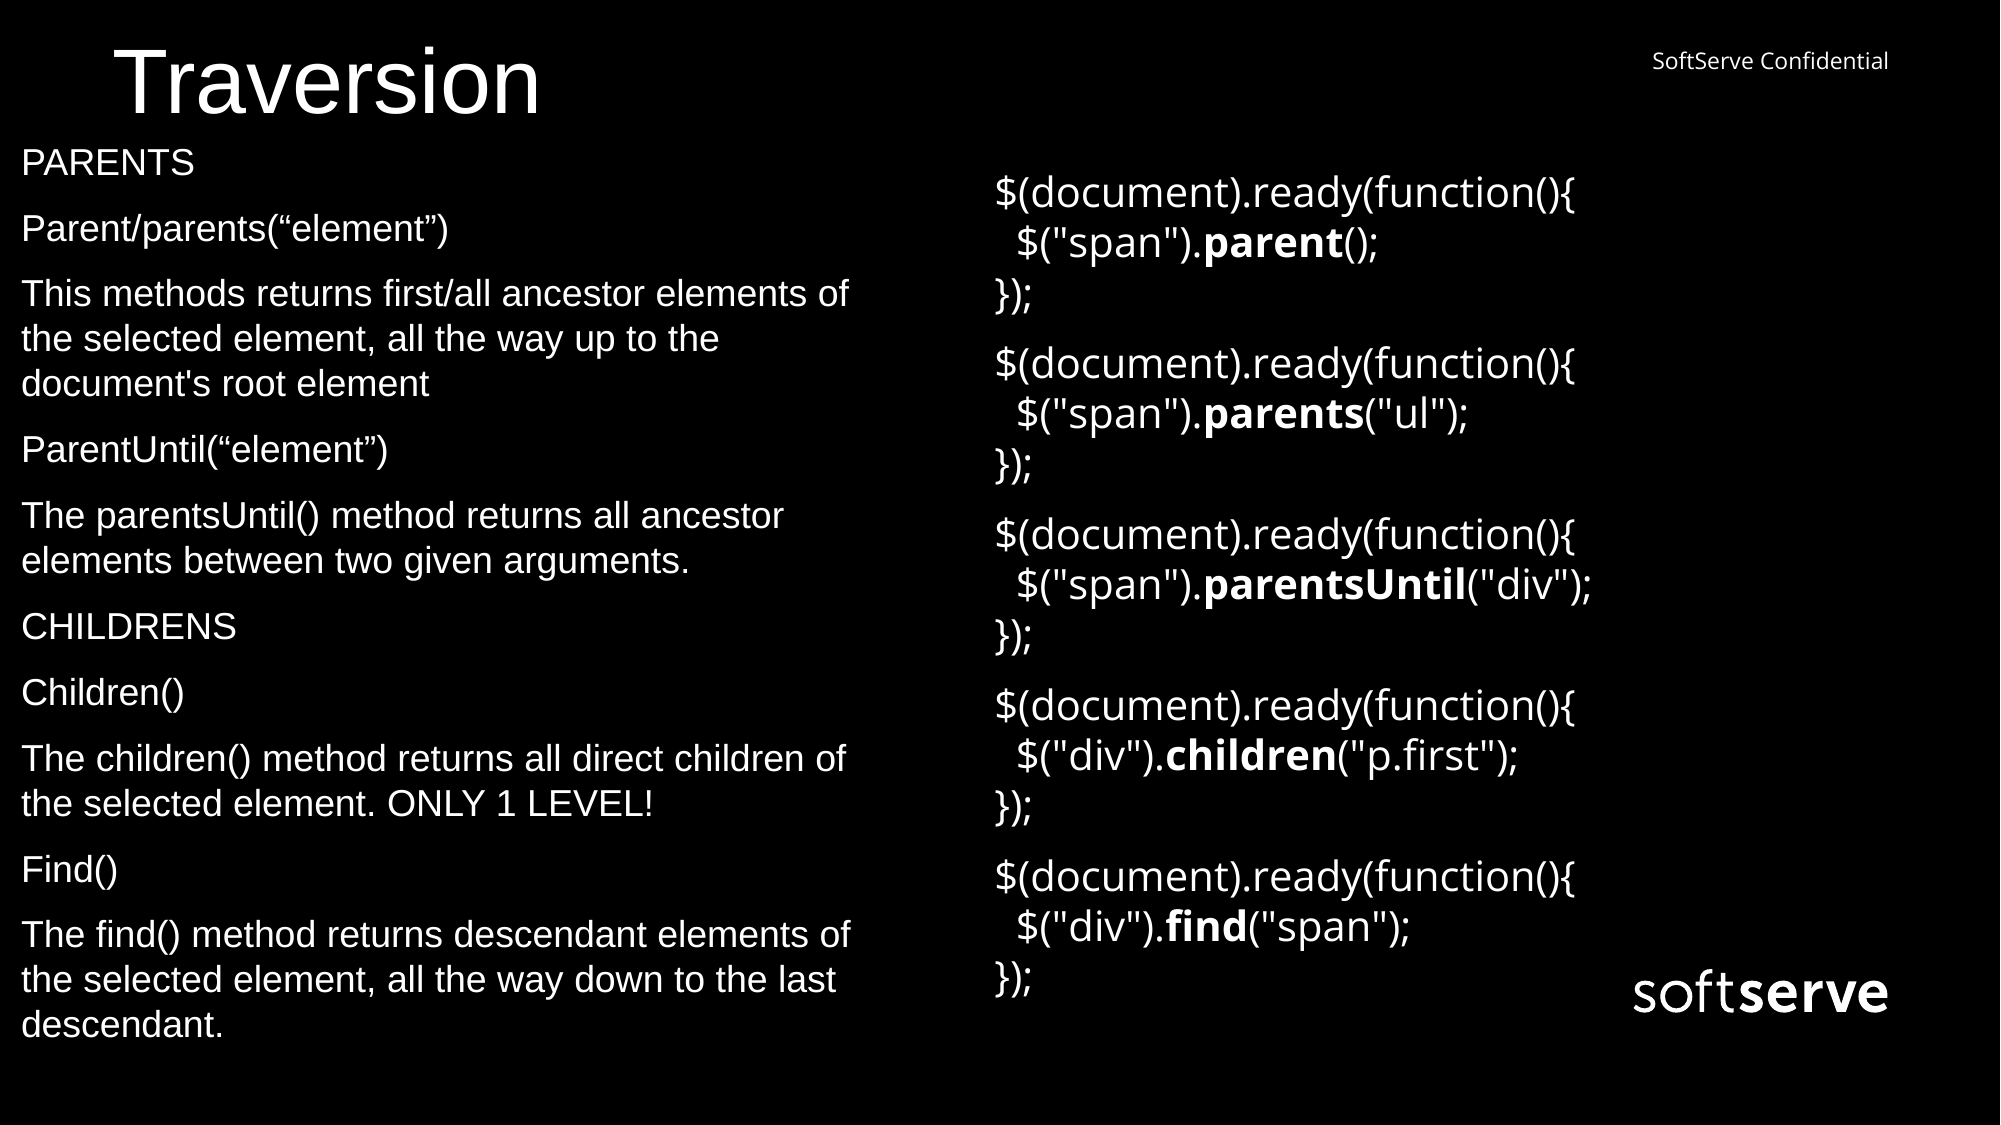

# Traversion
PARENTS
Parent/parents(“element”)
This methods returns first/all ancestor elements of the selected element, all the way up to the document's root element
ParentUntil(“element”)
The parentsUntil() method returns all ancestor elements between two given arguments.
CHILDRENS
Children()
The children() method returns all direct children of the selected element. ONLY 1 LEVEL!
Find()
The find() method returns descendant elements of the selected element, all the way down to the last descendant.
$(document).ready(function(){
  $("span").parent();
});
$(document).ready(function(){
  $("span").parents("ul");
});
$(document).ready(function(){
  $("span").parentsUntil("div");
});
$(document).ready(function(){
  $("div").children("p.first");
});
$(document).ready(function(){
  $("div").find("span");
});